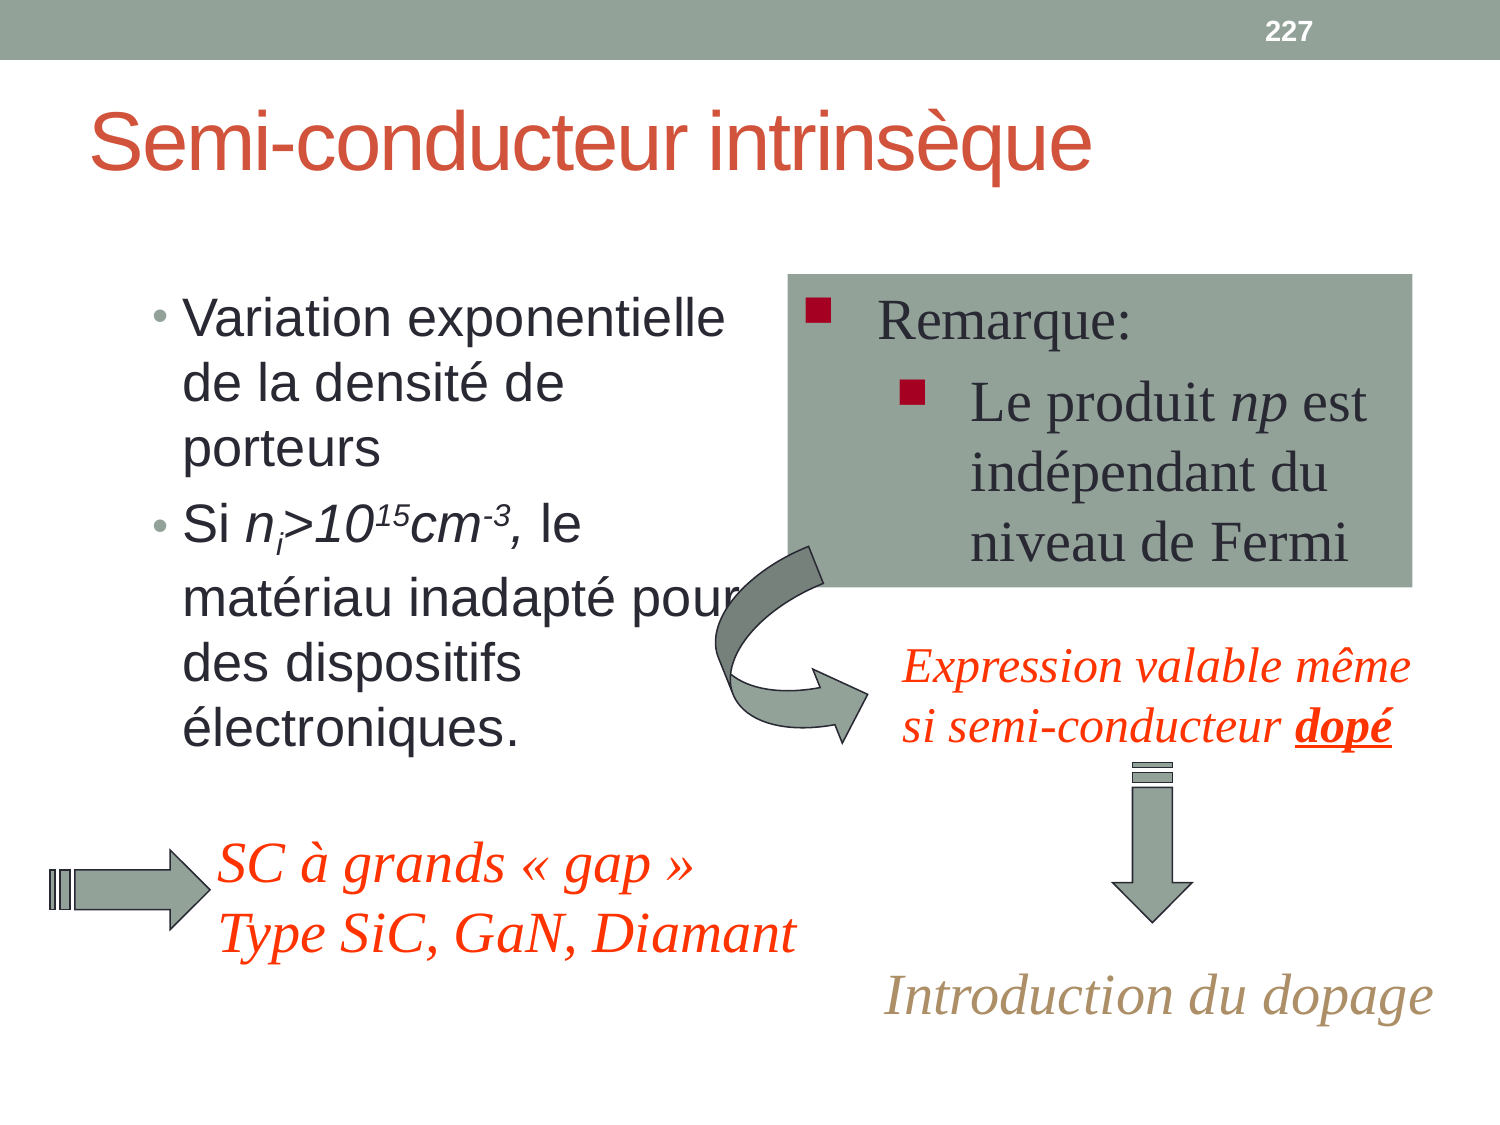

227
# Semi-conducteur intrinsèque
Remarque:
Le produit np est indépendant du niveau de Fermi

Variation exponentielle de la densité de porteurs
Si ni>1015cm-3, le matériau inadapté pour des dispositifs électroniques.

Expression valable même
si semi-conducteur dopé

SC à grands « gap »
Type SiC, GaN, Diamant

Introduction du dopage